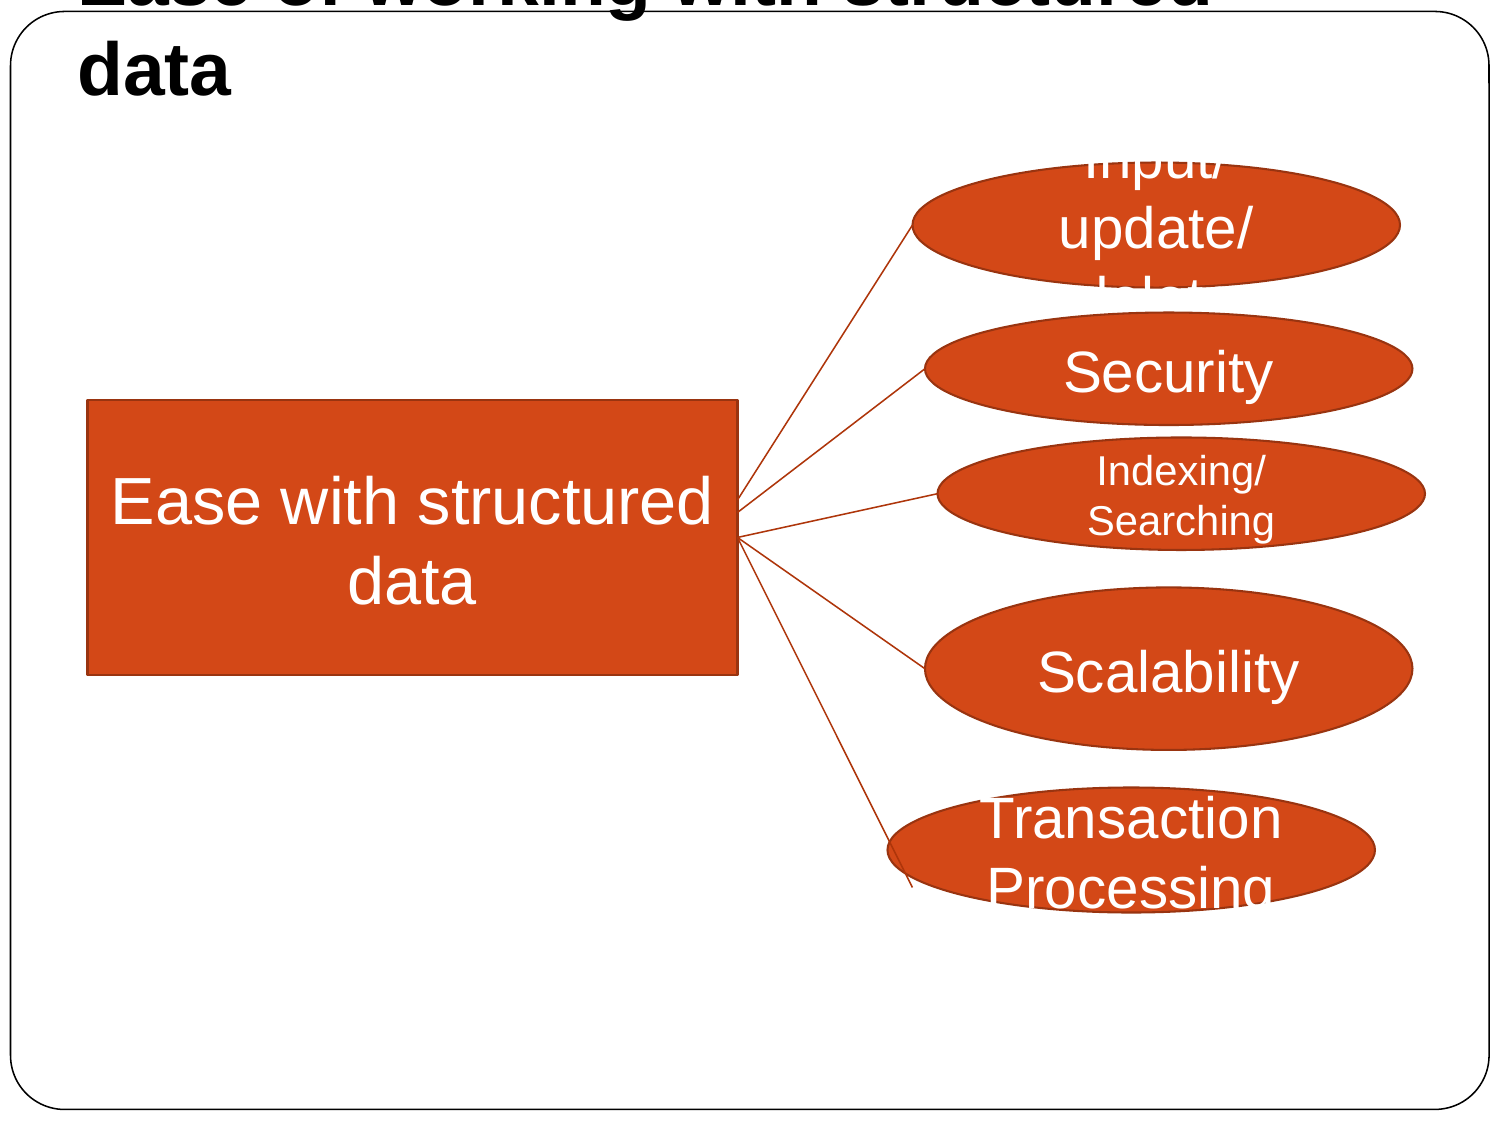

# Ease of working with structured data
Input/update/delete
Security
Ease with structured data
Indexing/Searching
Scalability
Transaction Processing